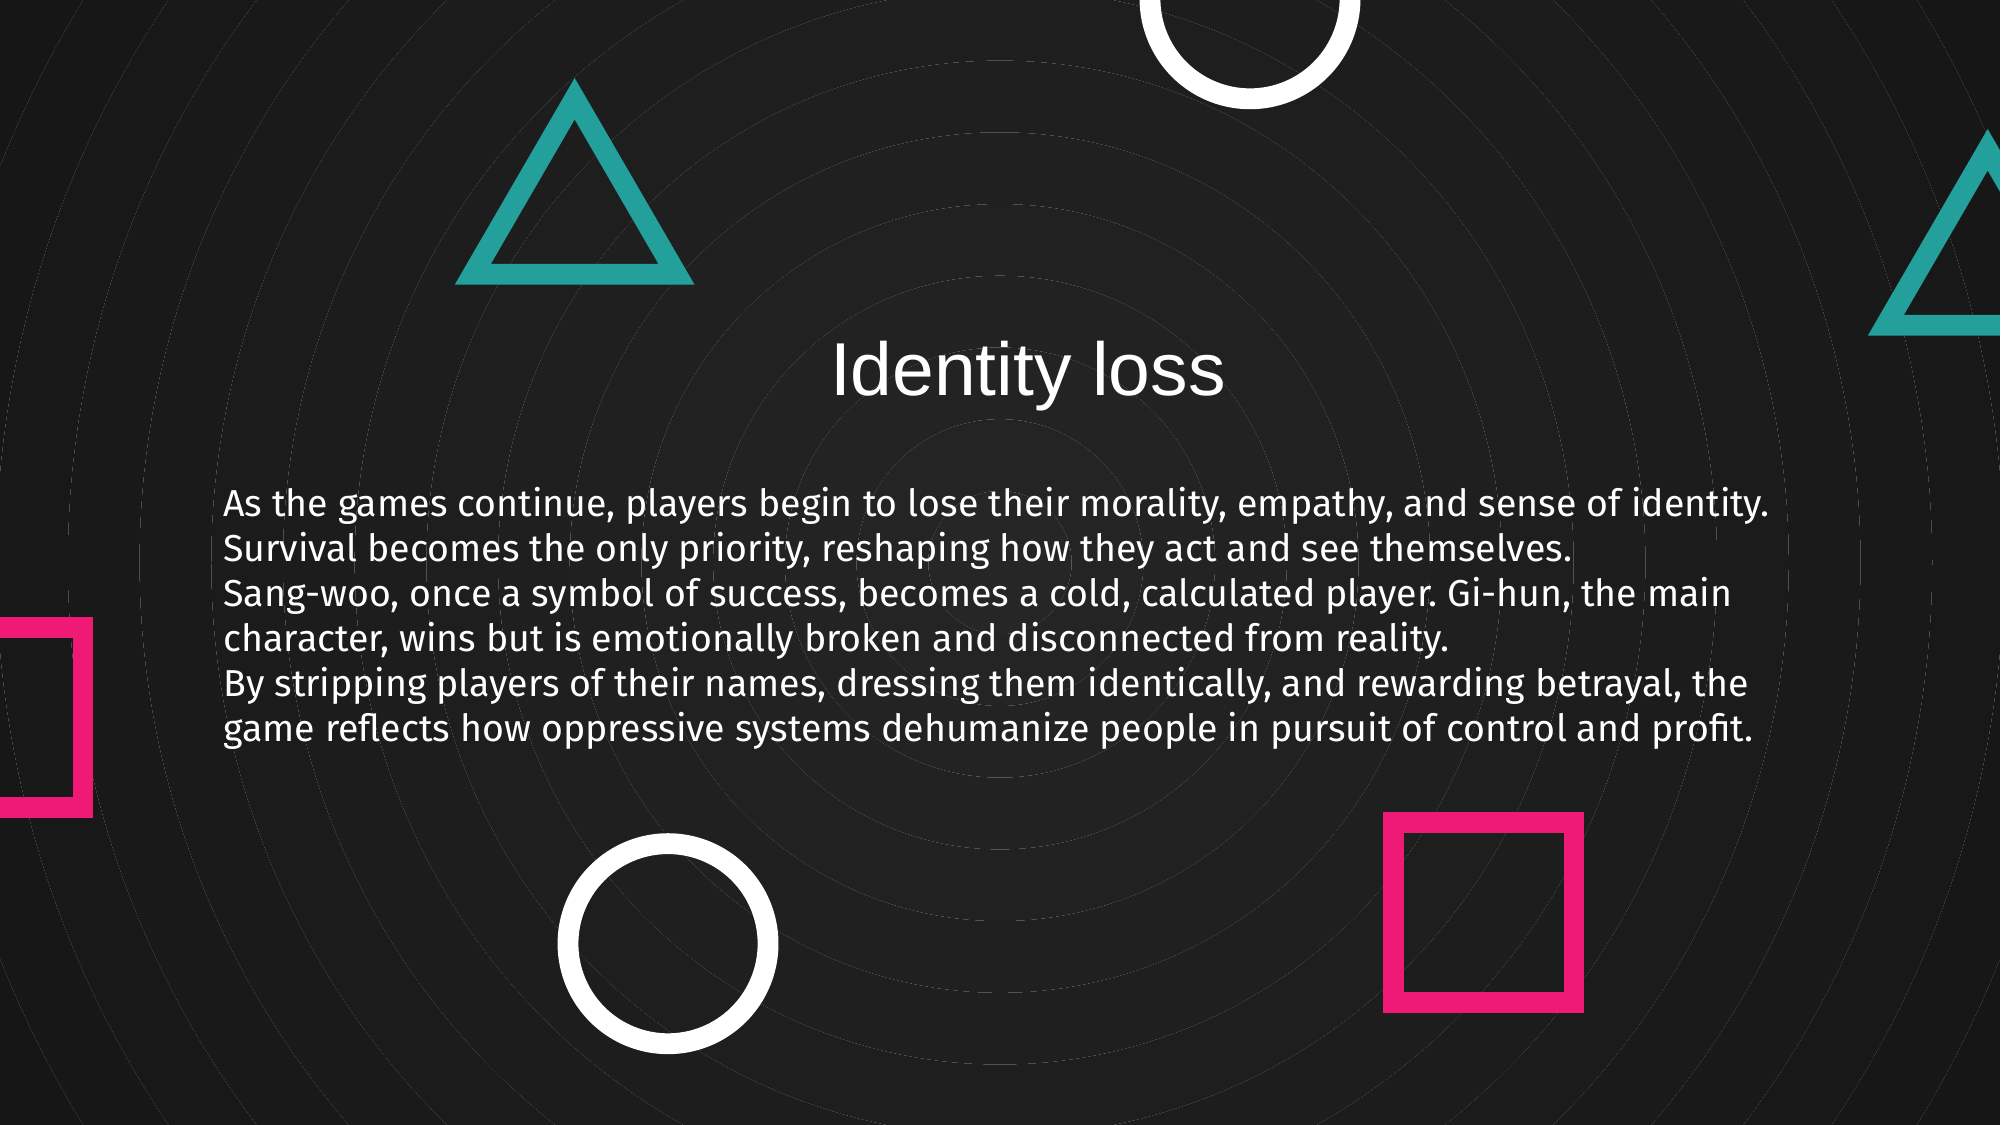

Squid
game

Identity loss
As the games continue, players begin to lose their morality, empathy, and sense of identity. Survival becomes the only priority, reshaping how they act and see themselves.
Sang-woo, once a symbol of success, becomes a cold, calculated player. Gi-hun, the main character, wins but is emotionally broken and disconnected from reality.
By stripping players of their names, dressing them identically, and rewarding betrayal, the game reflects how oppressive systems dehumanize people in pursuit of control and profit.